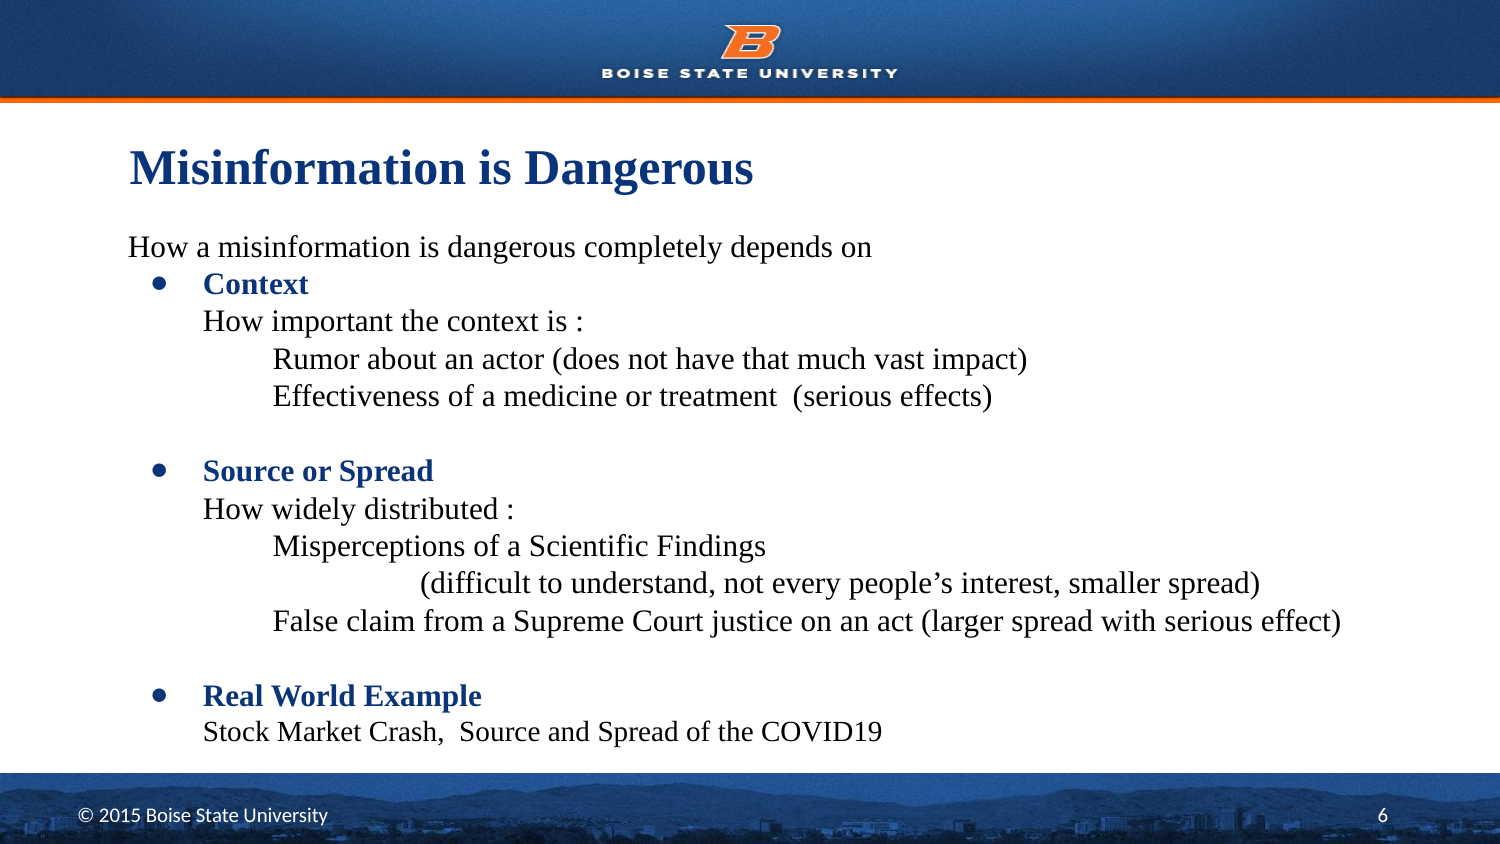

Misinformation is Dangerous

How a misinformation is dangerous completely depends on
Context
How important the context is :
         Rumor about an actor (does not have that much vast impact)
         Effectiveness of a medicine or treatment  (serious effects)

Source or Spread
How widely distributed :
         Misperceptions of a Scientific Findings
                            (difficult to understand, not every people’s interest, smaller spread)
         False claim from a Supreme Court justice on an act (larger spread with serious effect)

Real World Example
Stock Market Crash,  Source and Spread of the COVID19